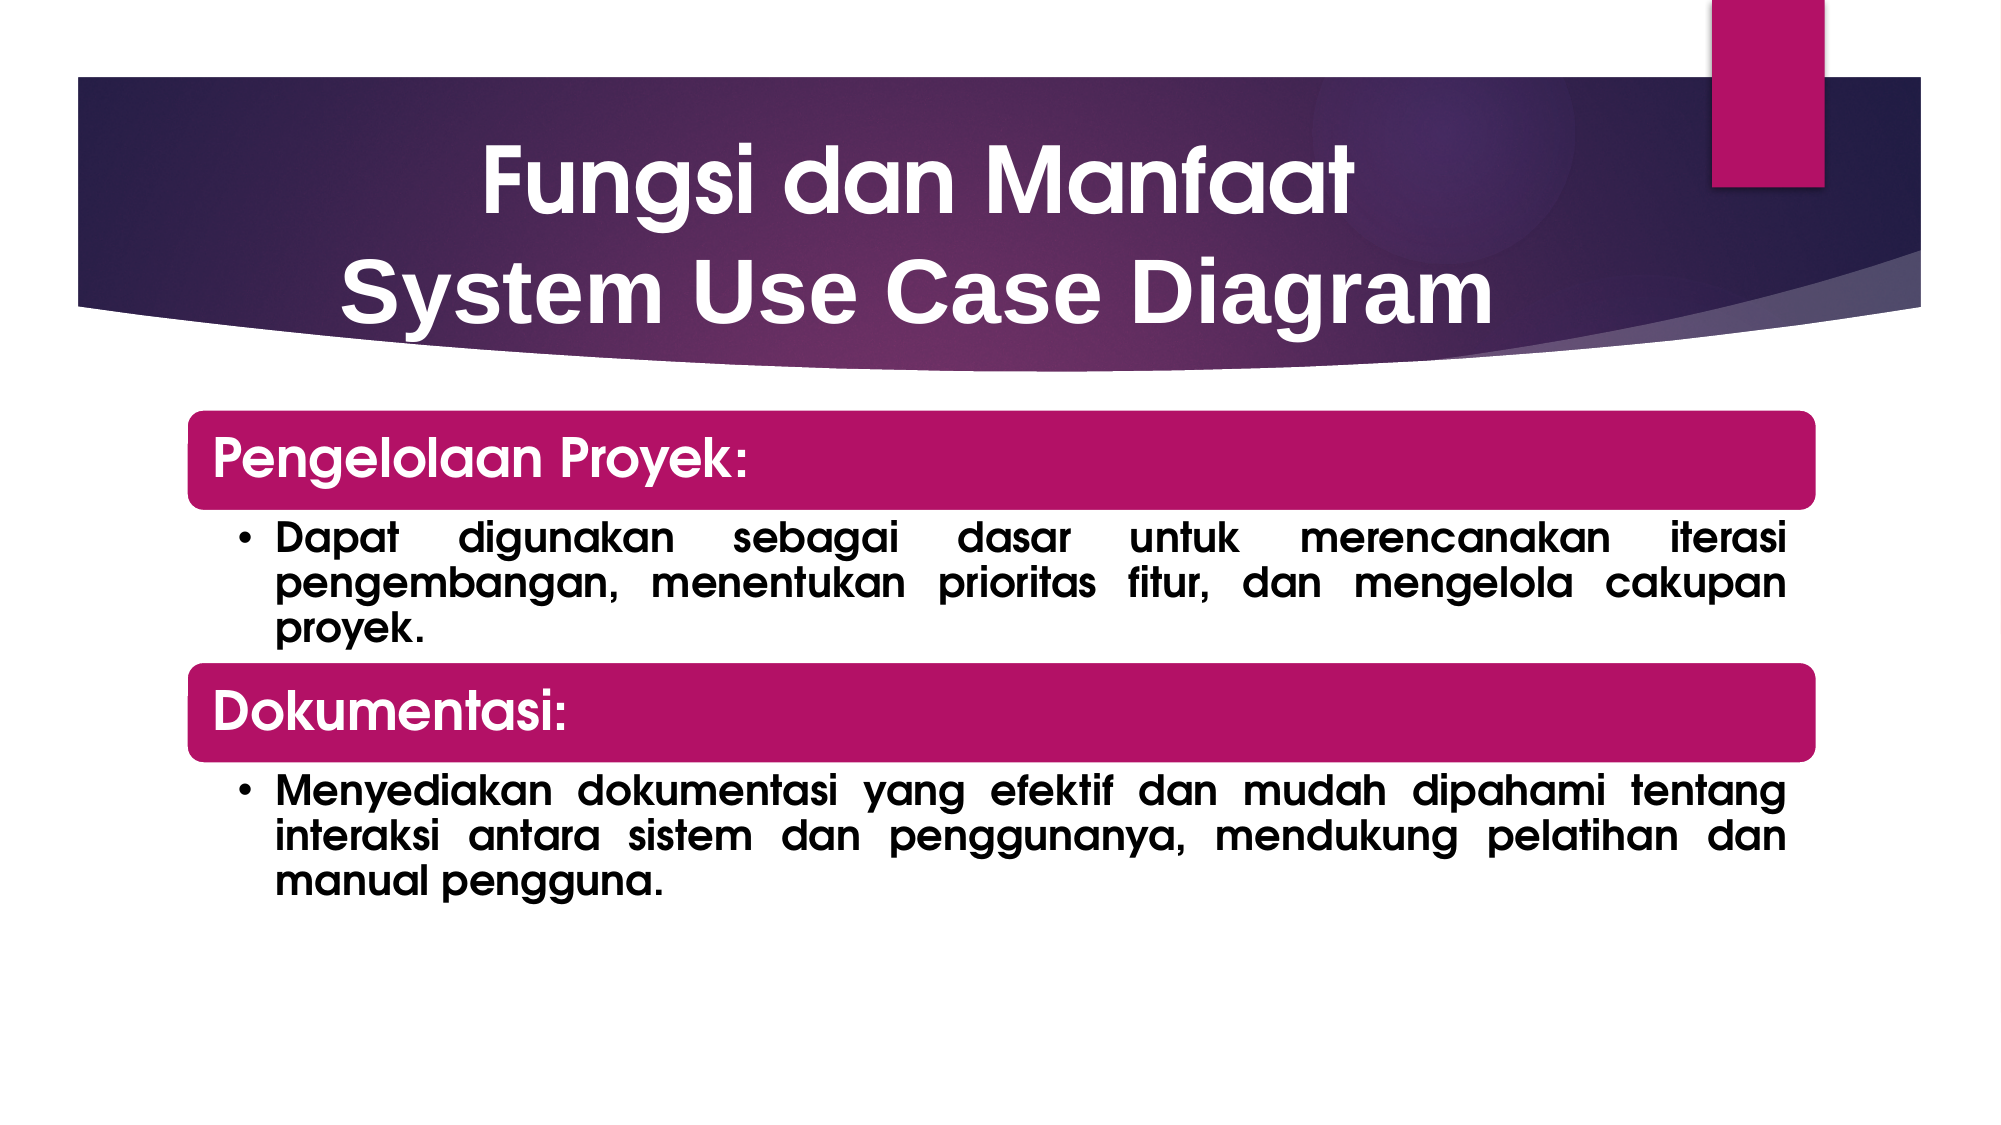

Fungsi dan Manfaat
System Use Case Diagram
Pengelolaan Proyek:
Dapat digunakan sebagai dasar untuk merencanakan iterasi pengembangan, menentukan prioritas fitur, dan mengelola cakupan proyek.
Dokumentasi:
Menyediakan dokumentasi yang efektif dan mudah dipahami tentang interaksi antara sistem dan penggunanya, mendukung pelatihan dan manual pengguna.